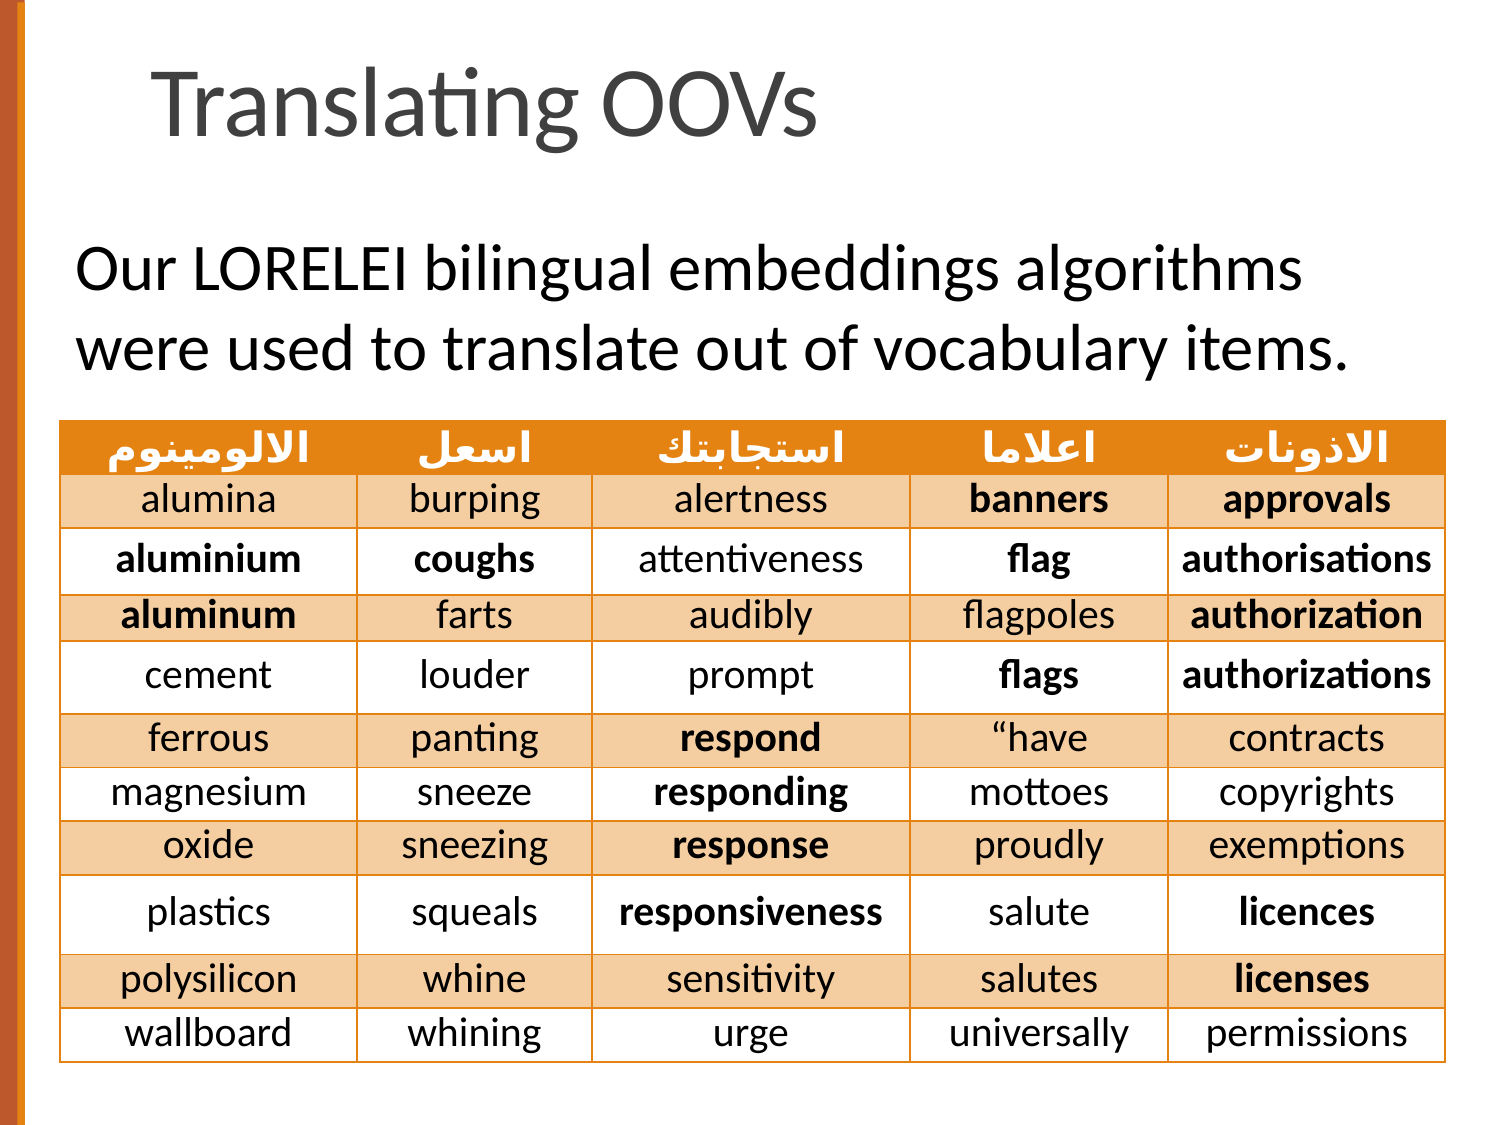

# Translating OOVs
Our LORELEI bilingual embeddings algorithms were used to translate out of vocabulary items.
| الالومينوم | اسعل | استجابتك | اعلاما | الاذونات |
| --- | --- | --- | --- | --- |
| alumina | burping | alertness | banners | approvals |
| aluminium | coughs | attentiveness | flag | authorisations |
| aluminum | farts | audibly | flagpoles | authorization |
| cement | louder | prompt | flags | authorizations |
| ferrous | panting | respond | “have | contracts |
| magnesium | sneeze | responding | mottoes | copyrights |
| oxide | sneezing | response | proudly | exemptions |
| plastics | squeals | responsiveness | salute | licences |
| polysilicon | whine | sensitivity | salutes | licenses |
| wallboard | whining | urge | universally | permissions |
64